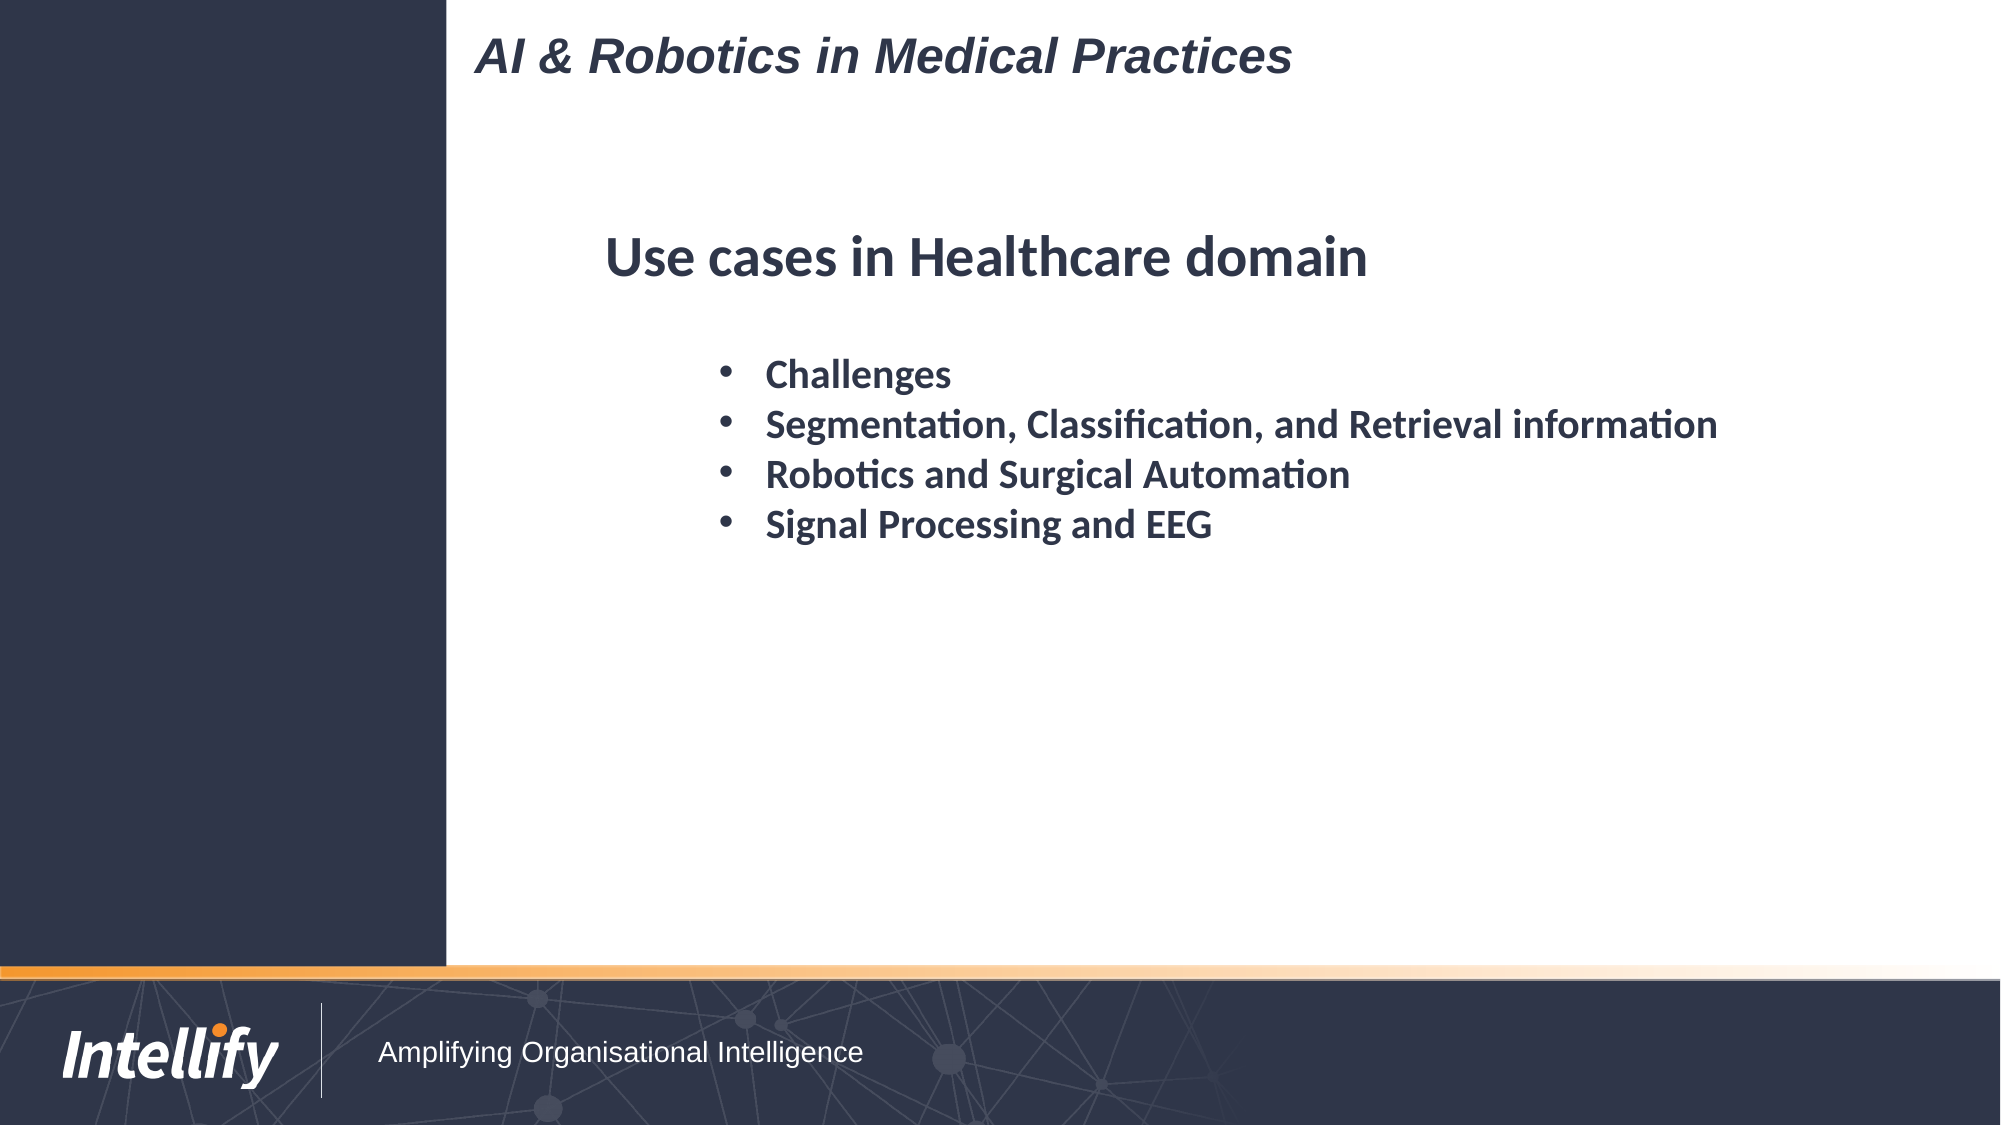

# AI & Robotics in Medical Practices
Use cases in Healthcare domain
Challenges
Segmentation, Classification, and Retrieval information
Robotics and Surgical Automation
Signal Processing and EEG